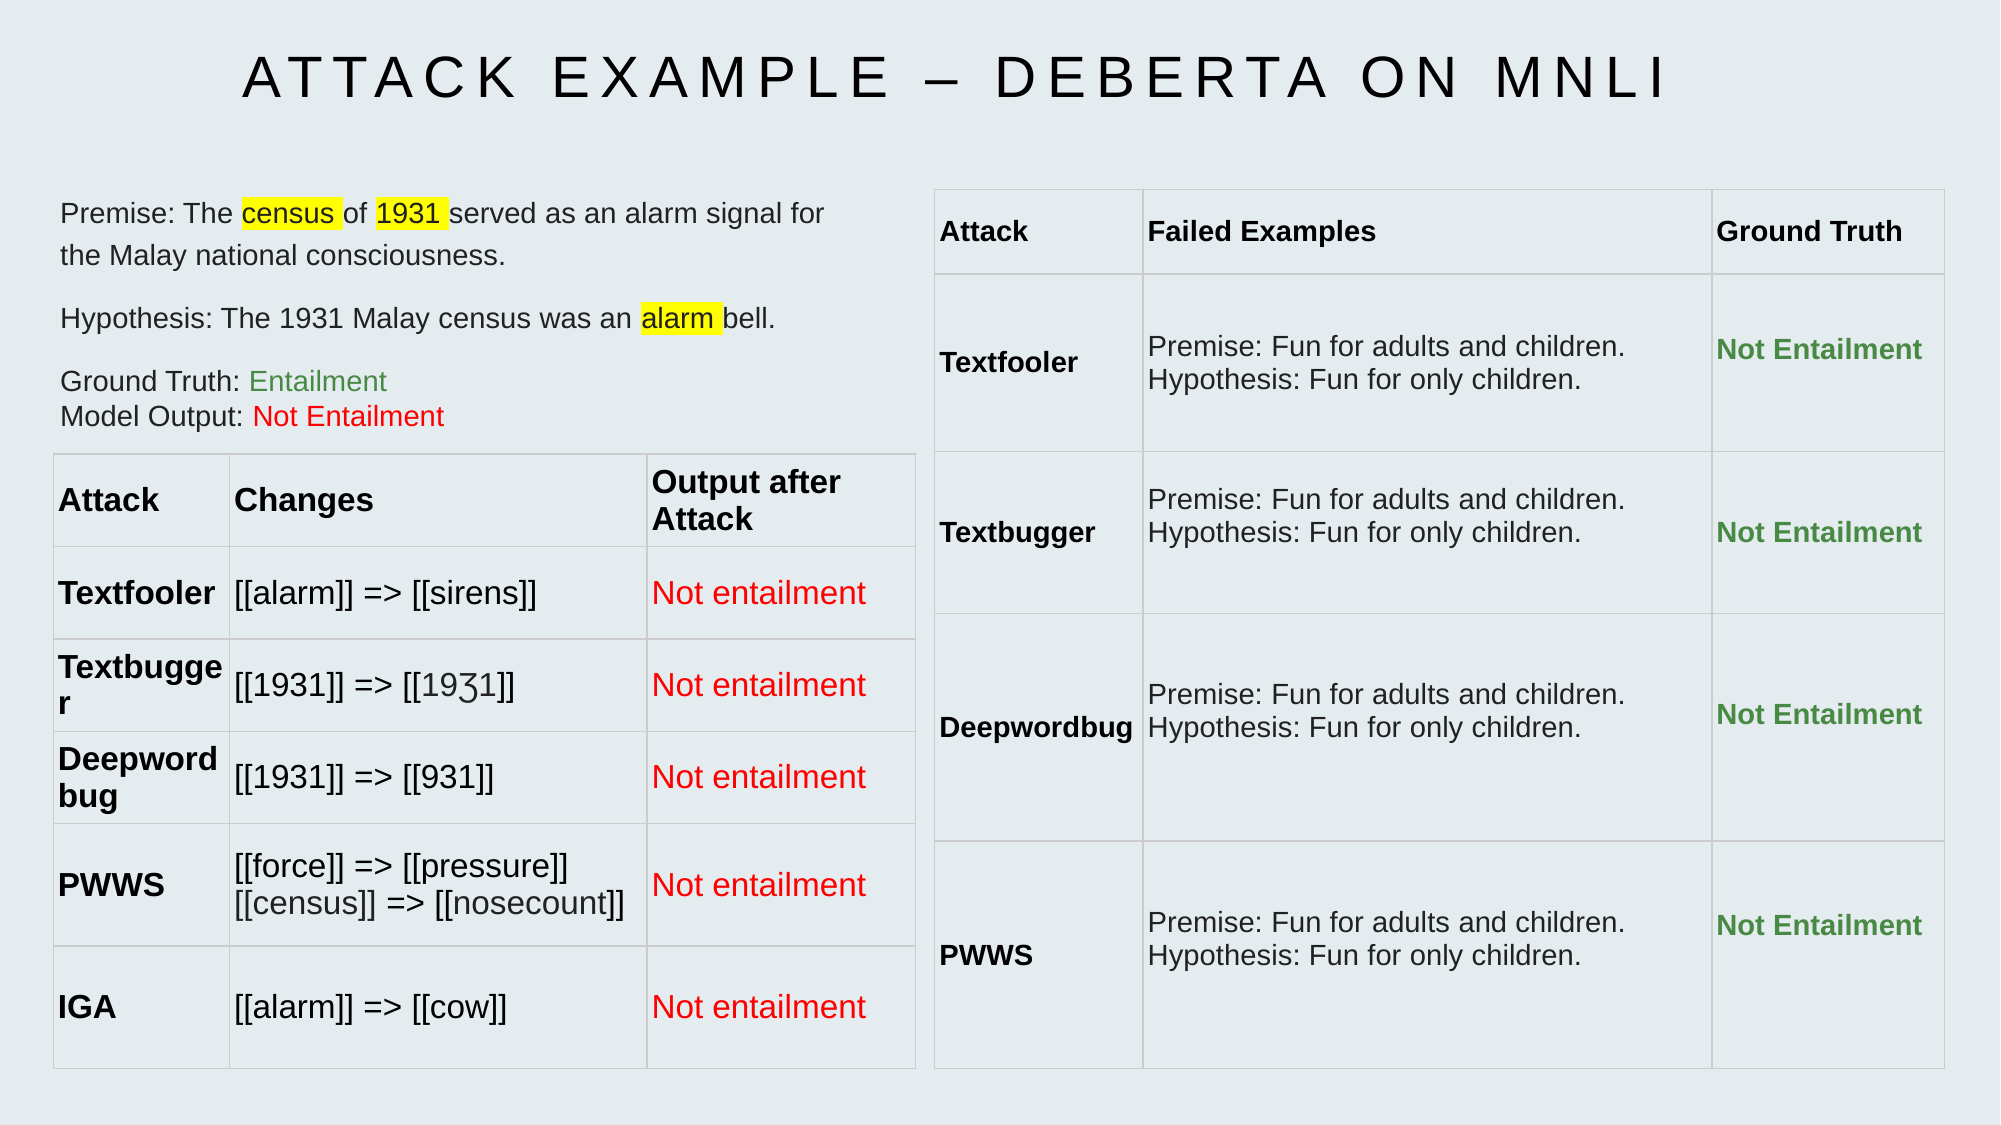

# ATTACK EXAMPLE – DEBERTA on MNLI

Premise: The census of 1931 served as an alarm signal for the Malay national consciousness.
Hypothesis: The 1931 Malay census was an alarm bell.
Ground Truth: Entailment
Model Output: Not Entailment

| Attack | Failed Examples | Ground Truth |
| --- | --- | --- |
| Textfooler | Premise: Fun for adults and children. Hypothesis: Fun for only children. | Not Entailment |
| Textbugger | Premise: Fun for adults and children.  Hypothesis: Fun for only children. | Not Entailment |
| Deepwordbug | Premise: Fun for adults and children.  Hypothesis: Fun for only children. | Not Entailment |
| PWWS | Premise: Fun for adults and children.  Hypothesis: Fun for only children. | Not Entailment |
| Attack | Changes | Output after Attack |
| --- | --- | --- |
| Textfooler | [[alarm]] => [[sirens]] | Not entailment |
| Textbugger | [[1931]] => [[19Ʒ1]] | Not entailment |
| Deepwordbug | [[1931]] => [[931]] | Not entailment |
| PWWS | [[force]] => [[pressure]] [[census]] => [[nosecount]] | Not entailment |
| IGA | [[alarm]] => [[cow]] | Not entailment |